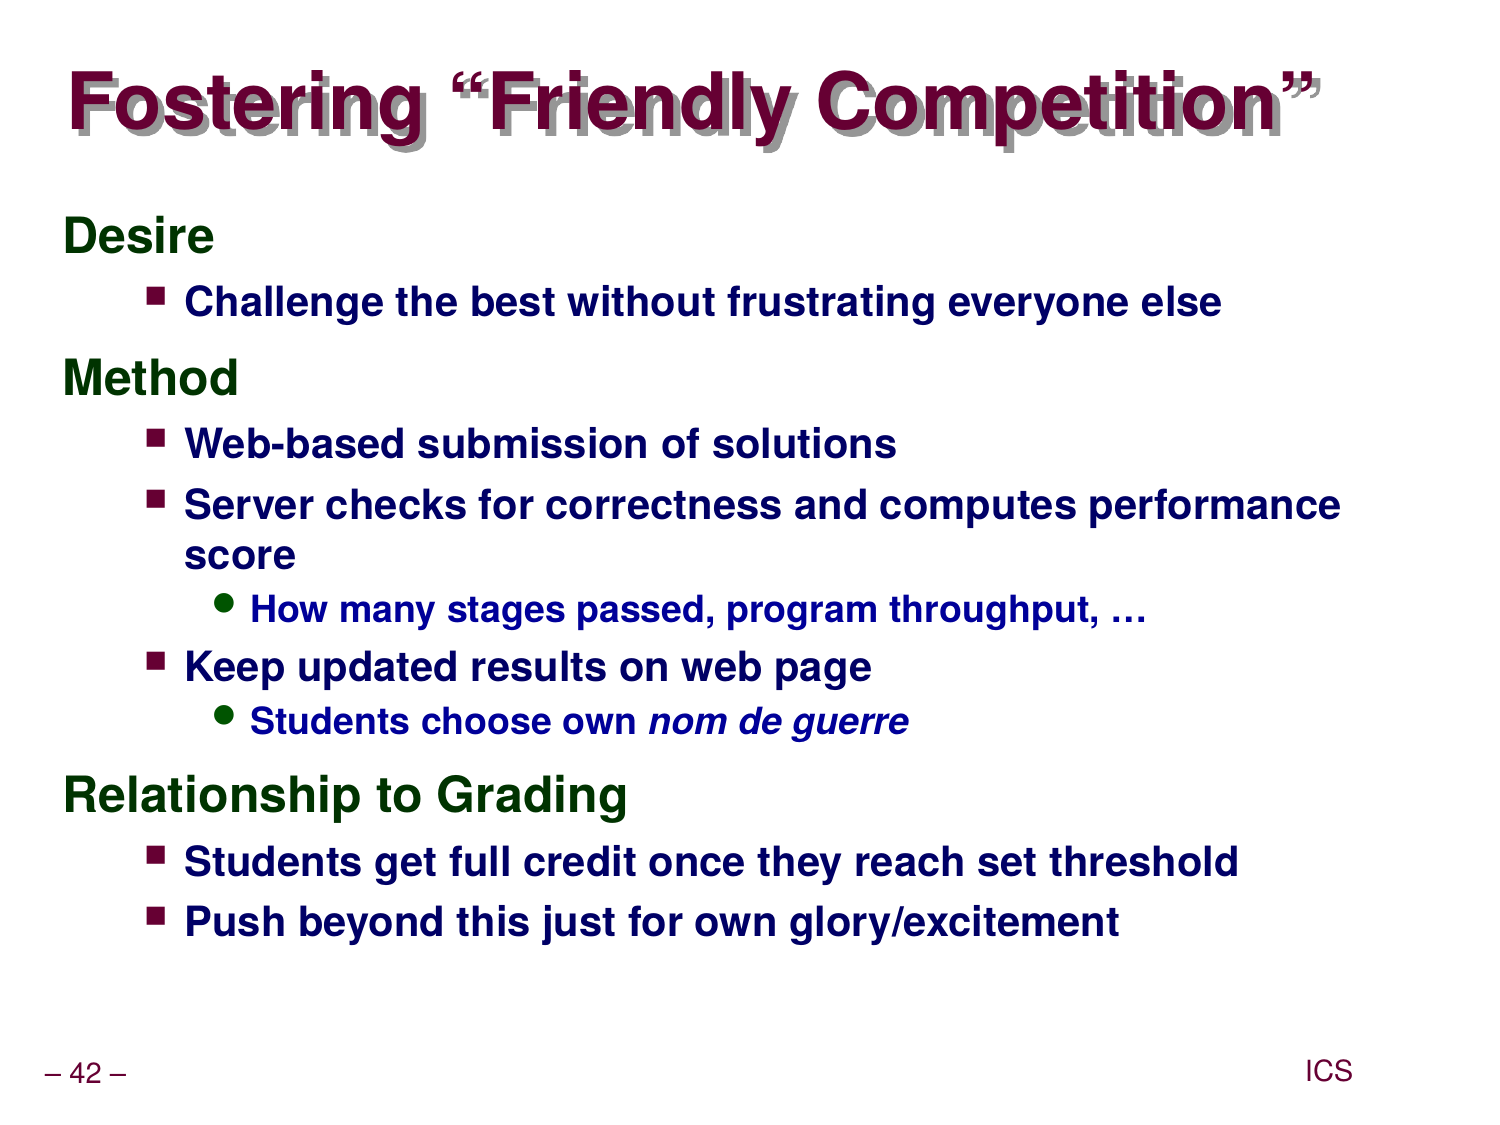

# Fostering “Friendly Competition”
Desire
Challenge the best without frustrating everyone else
Method
Web-based submission of solutions
Server checks for correctness and computes performance score
How many stages passed, program throughput, …
Keep updated results on web page
Students choose own nom de guerre
Relationship to Grading
Students get full credit once they reach set threshold
Push beyond this just for own glory/excitement